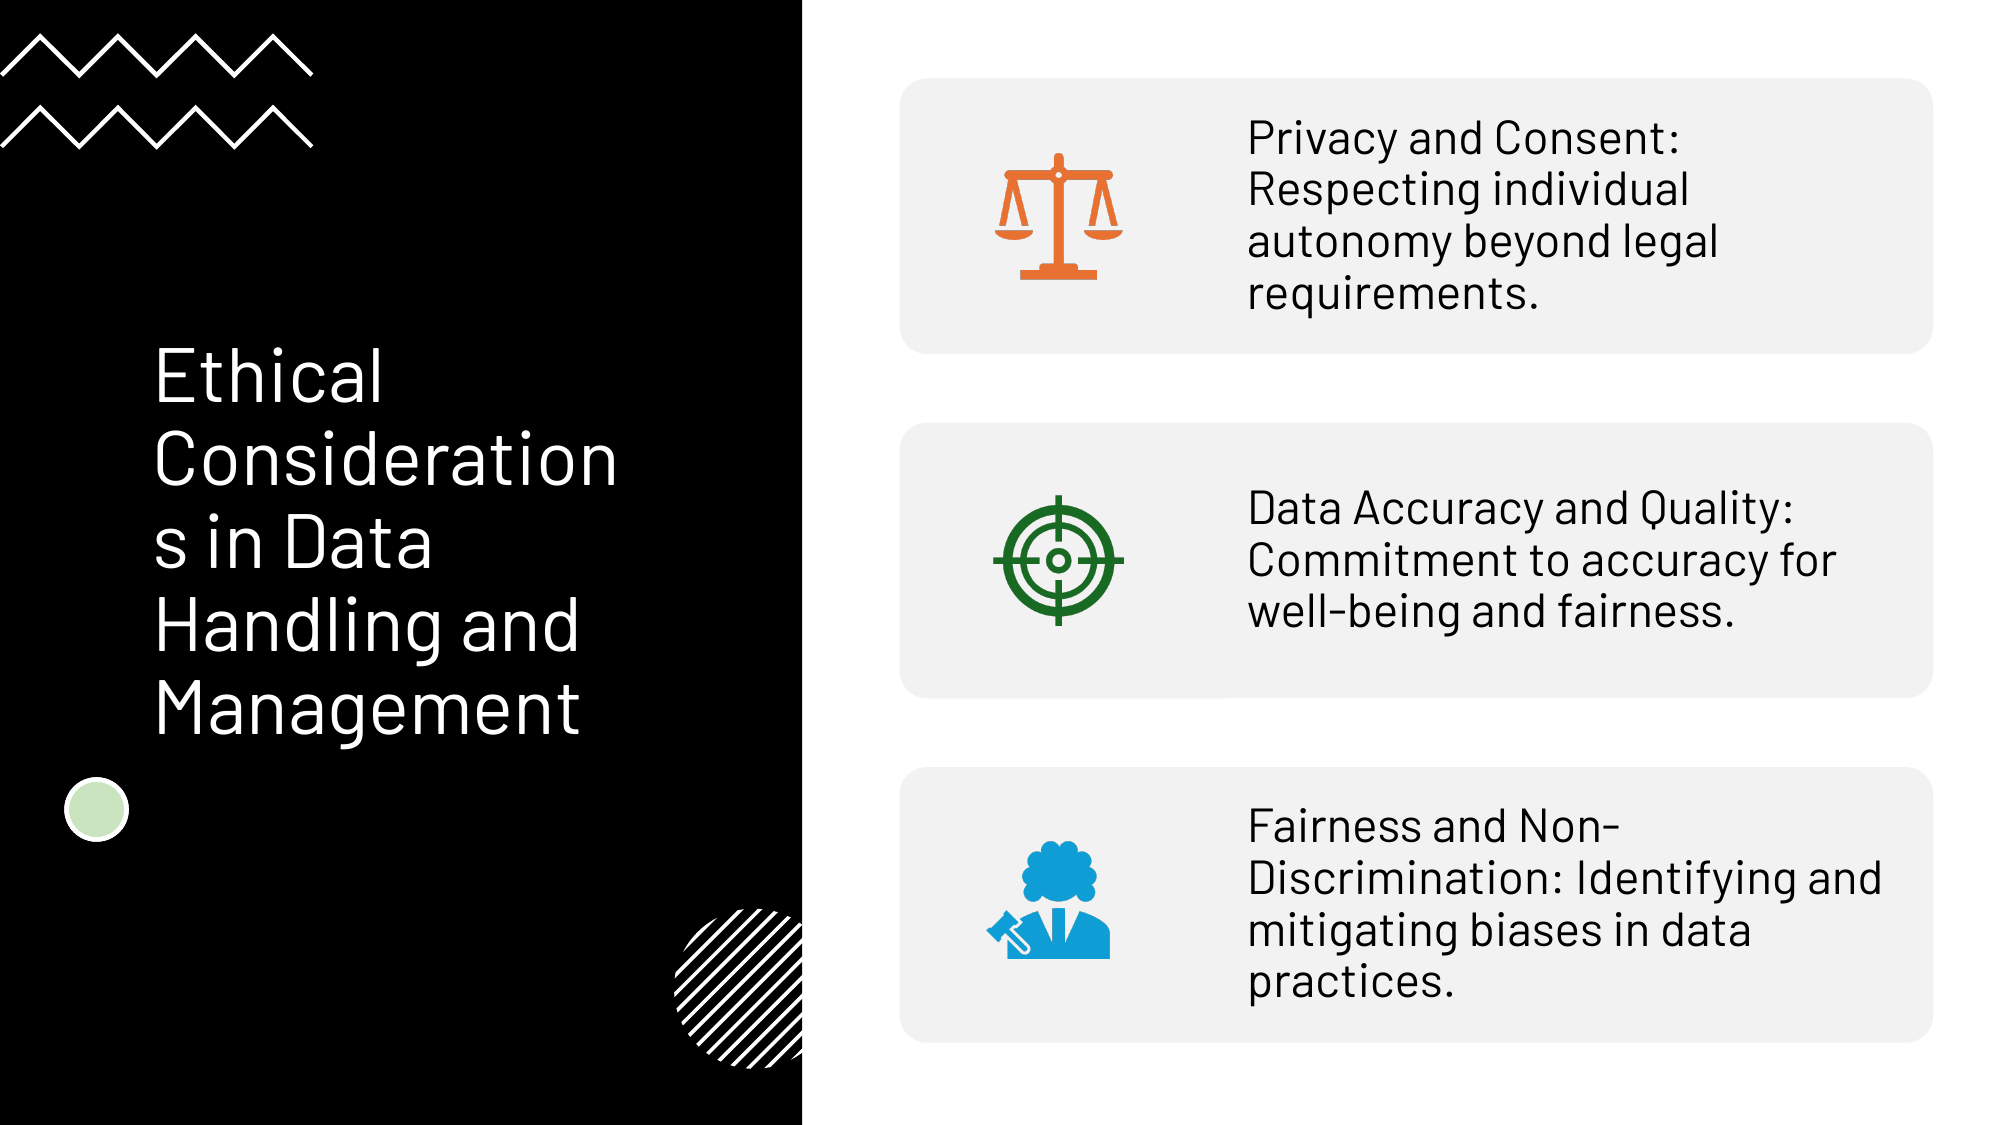

Privacy and Consent: Respecting individual autonomy beyond legal requirements.
Data Accuracy and Quality: Commitment to accuracy for well-being and fairness.
Fairness and Non-Discrimination: Identifying and mitigating biases in data practices.
# Ethical Considerations in Data Handling and Management